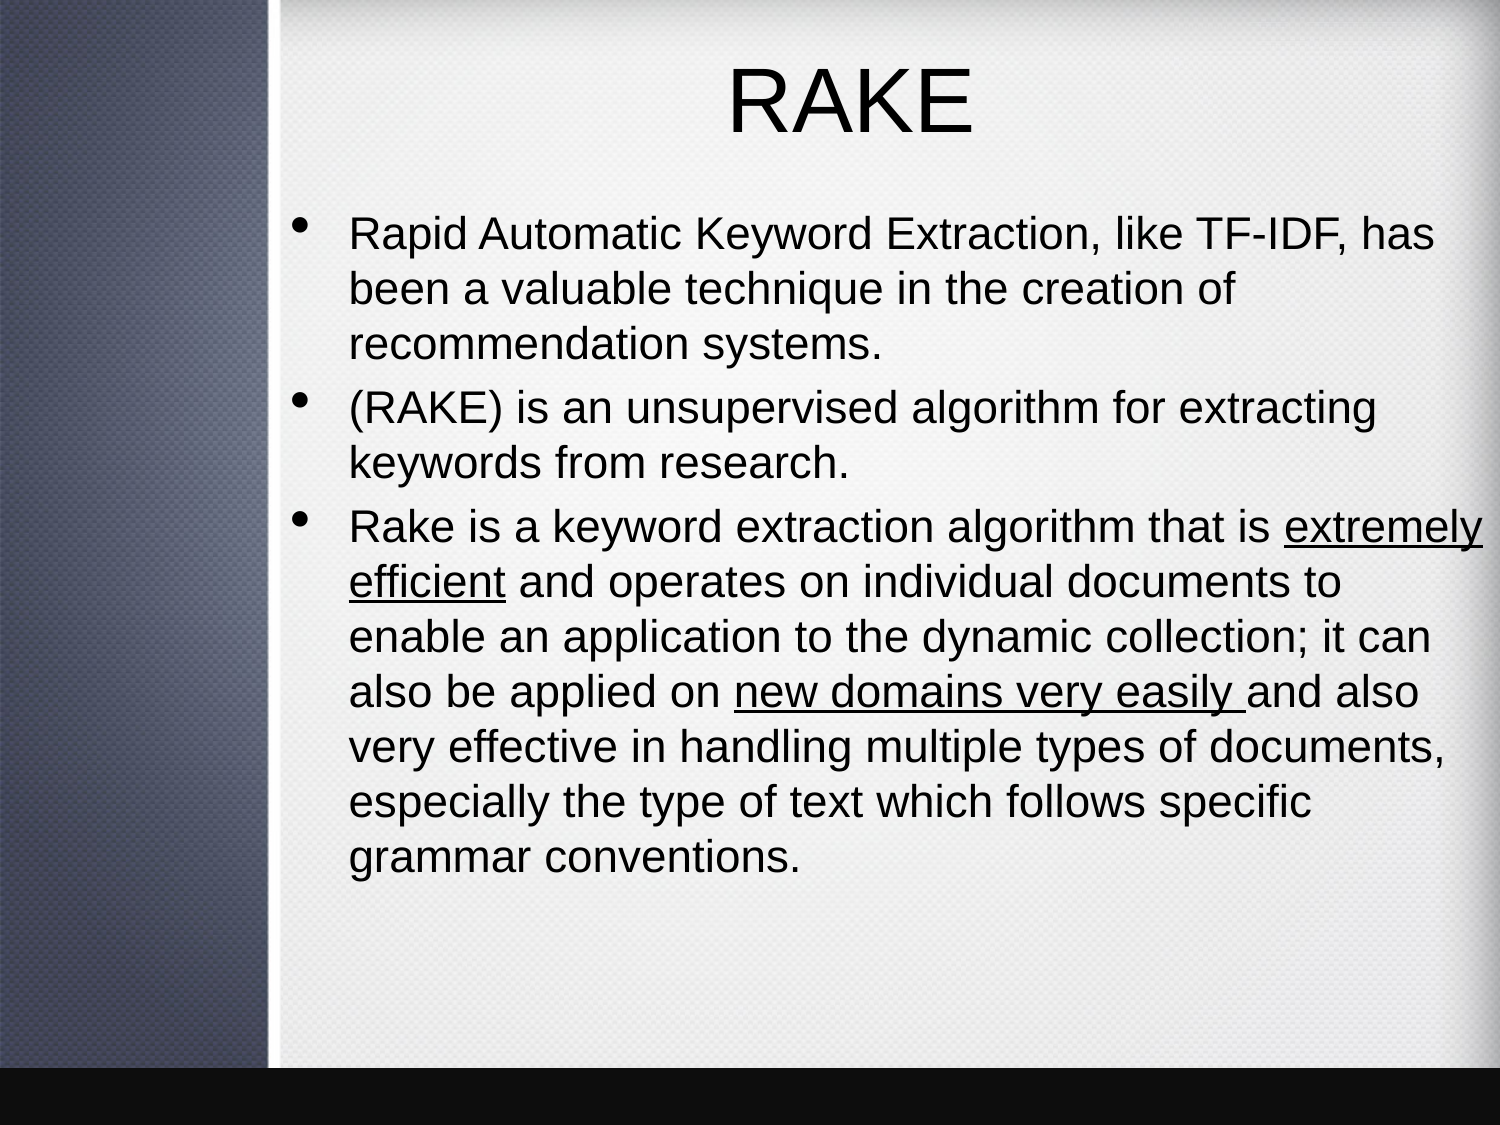

# RAKE
Rapid Automatic Keyword Extraction, like TF-IDF, has been a valuable technique in the creation of recommendation systems.
(RAKE) is an unsupervised algorithm for extracting keywords from research.
Rake is a keyword extraction algorithm that is extremely efficient and operates on individual documents to enable an application to the dynamic collection; it can also be applied on new domains very easily and also very effective in handling multiple types of documents, especially the type of text which follows specific grammar conventions.